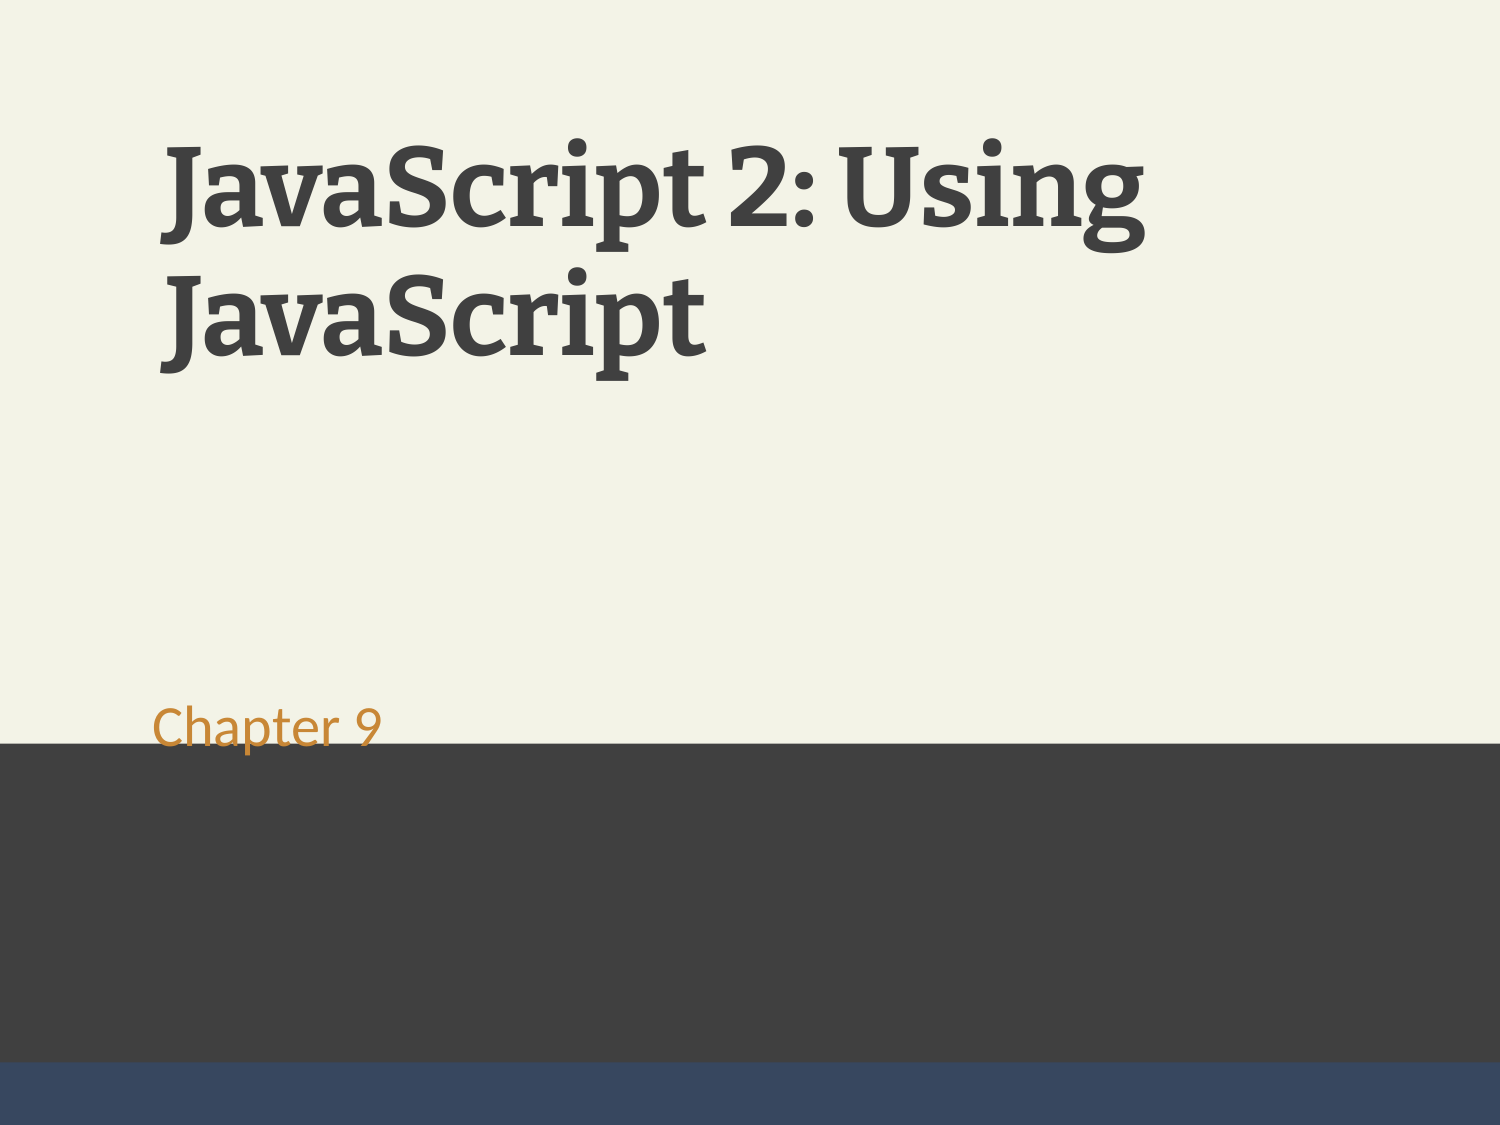

# JavaScript 2: Using JavaScript
Chapter 9